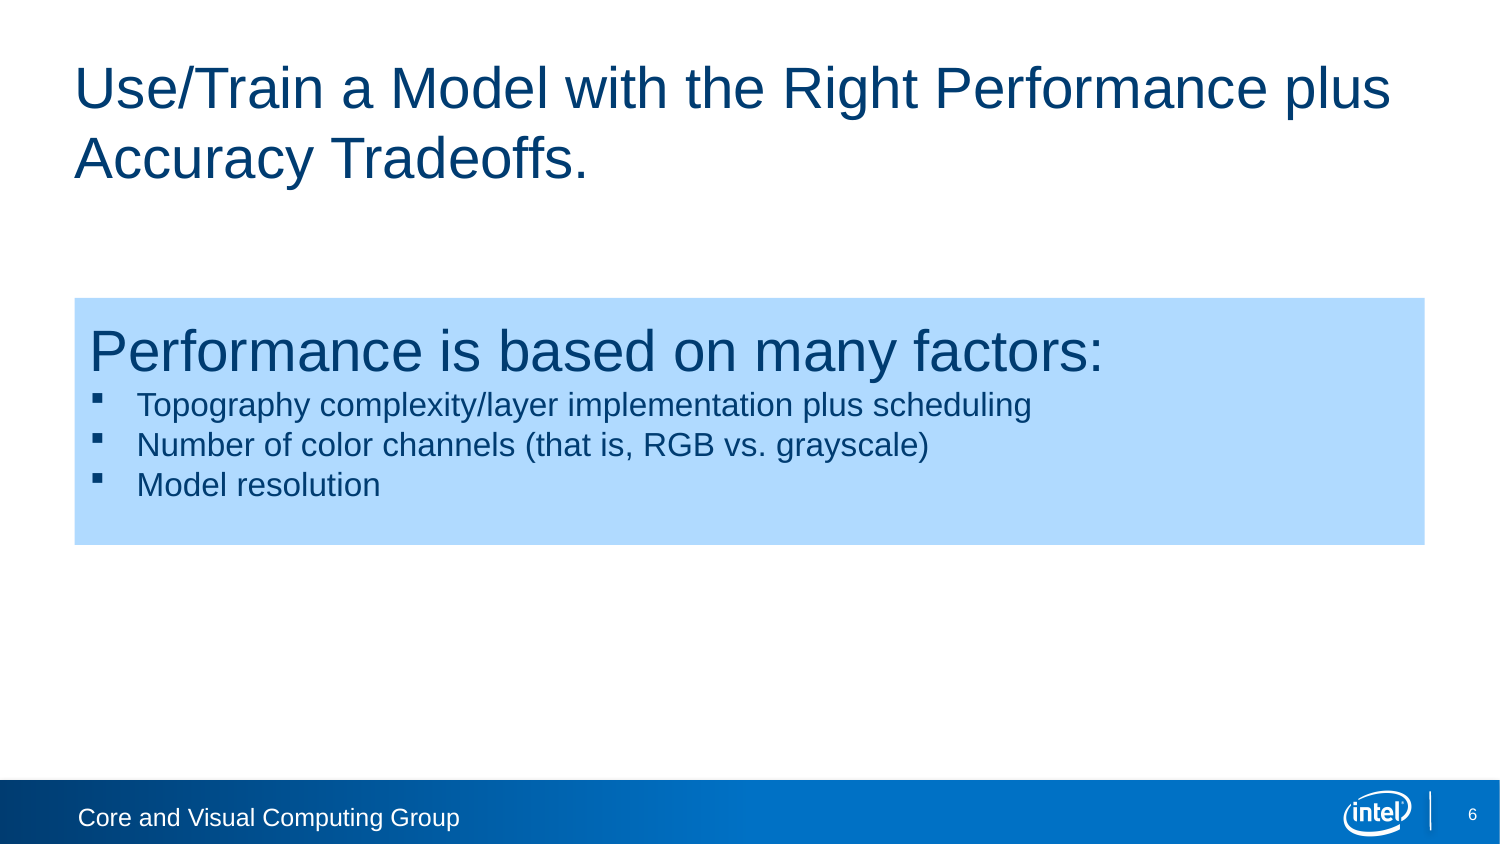

# Use/Train a Model with the Right Performance plus Accuracy Tradeoffs.
Performance is based on many factors:
Topography complexity/layer implementation plus scheduling
Number of color channels (that is, RGB vs. grayscale)
Model resolution

6